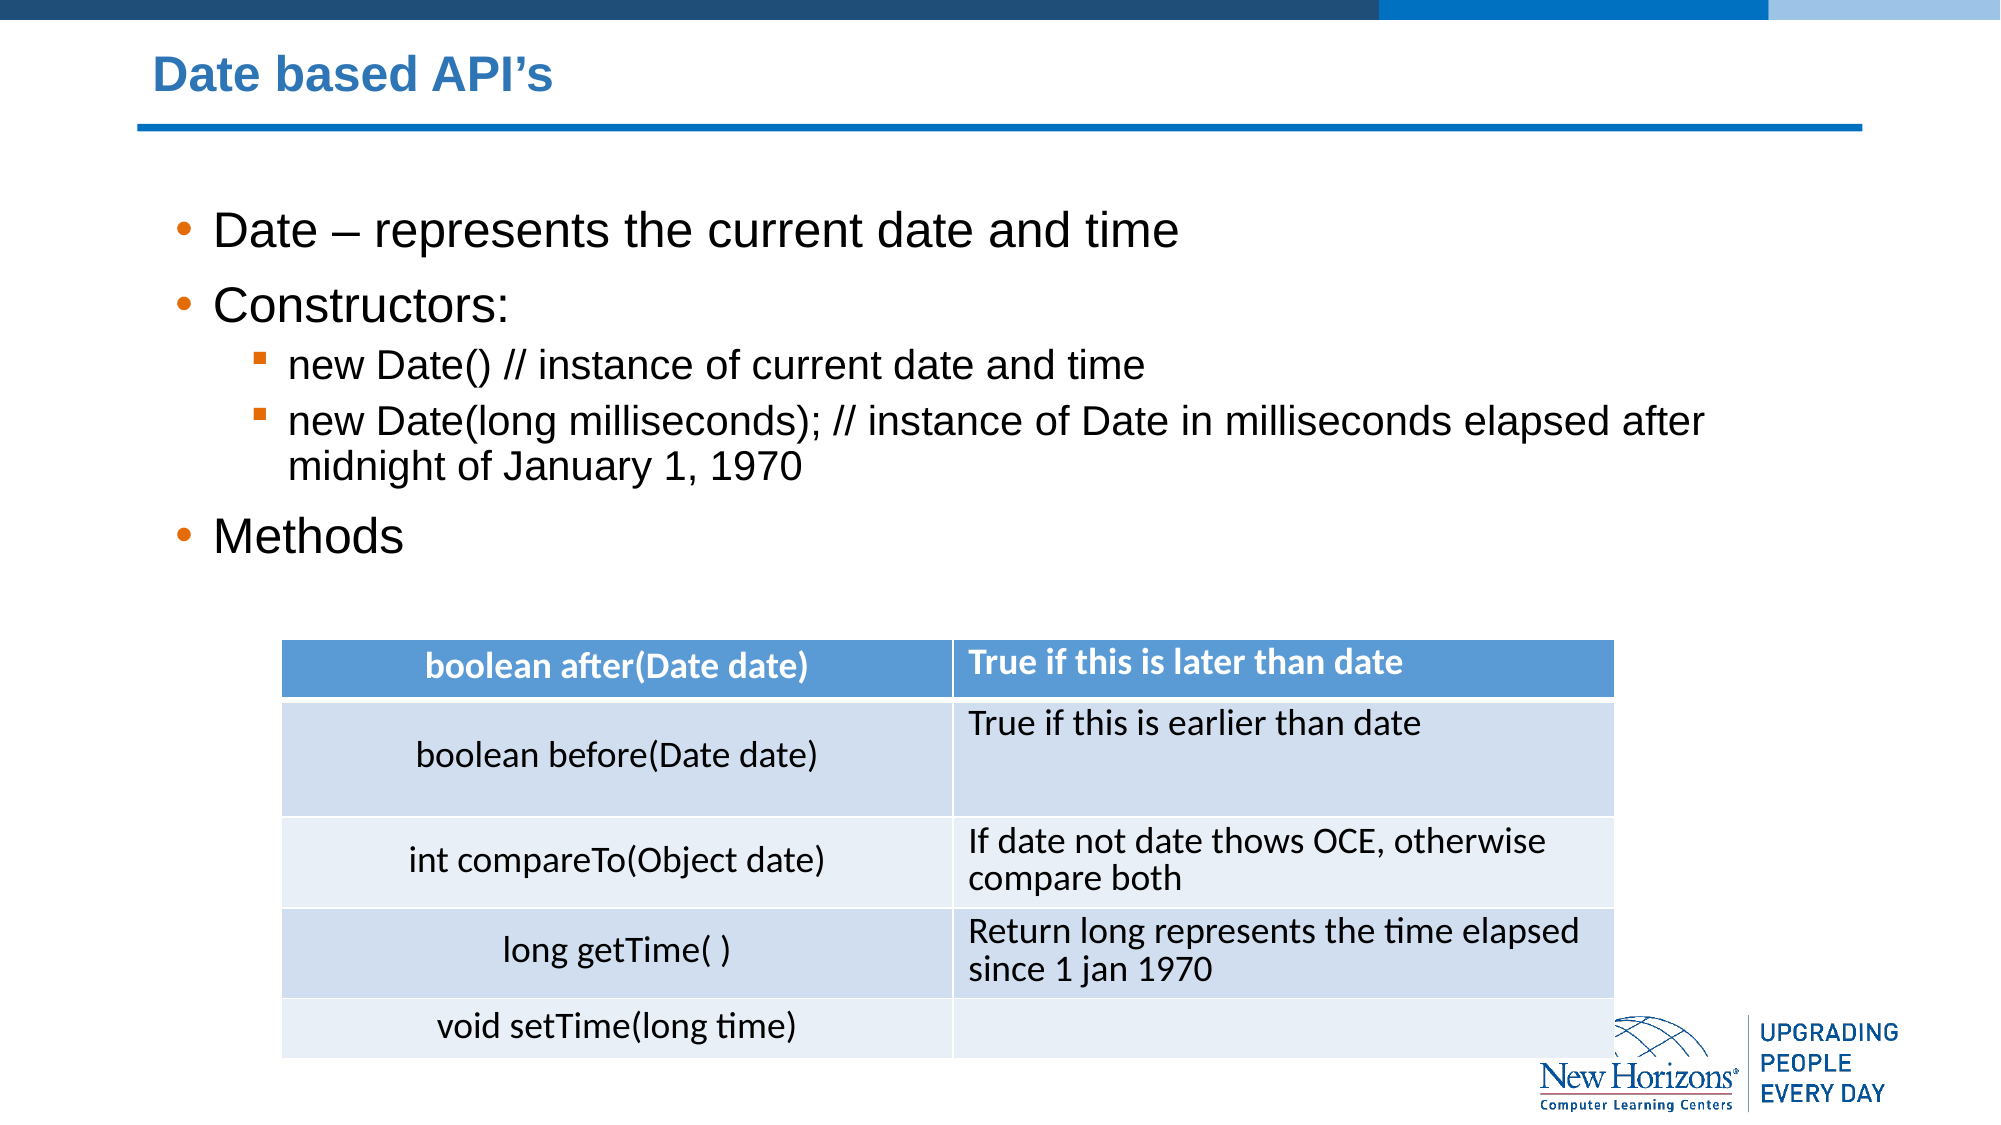

# Date based API’s
Date – represents the current date and time
Constructors:
new Date() // instance of current date and time
new Date(long milliseconds); // instance of Date in milliseconds elapsed after midnight of January 1, 1970
Methods

| boolean after(Date date) | True if this is later than date |
| --- | --- |
| boolean before(Date date) | True if this is earlier than date |
| int compareTo(Object date) | If date not date thows OCE, otherwise compare both |
| long getTime( ) | Return long represents the time elapsed since 1 jan 1970 |
| void setTime(long time) |  |